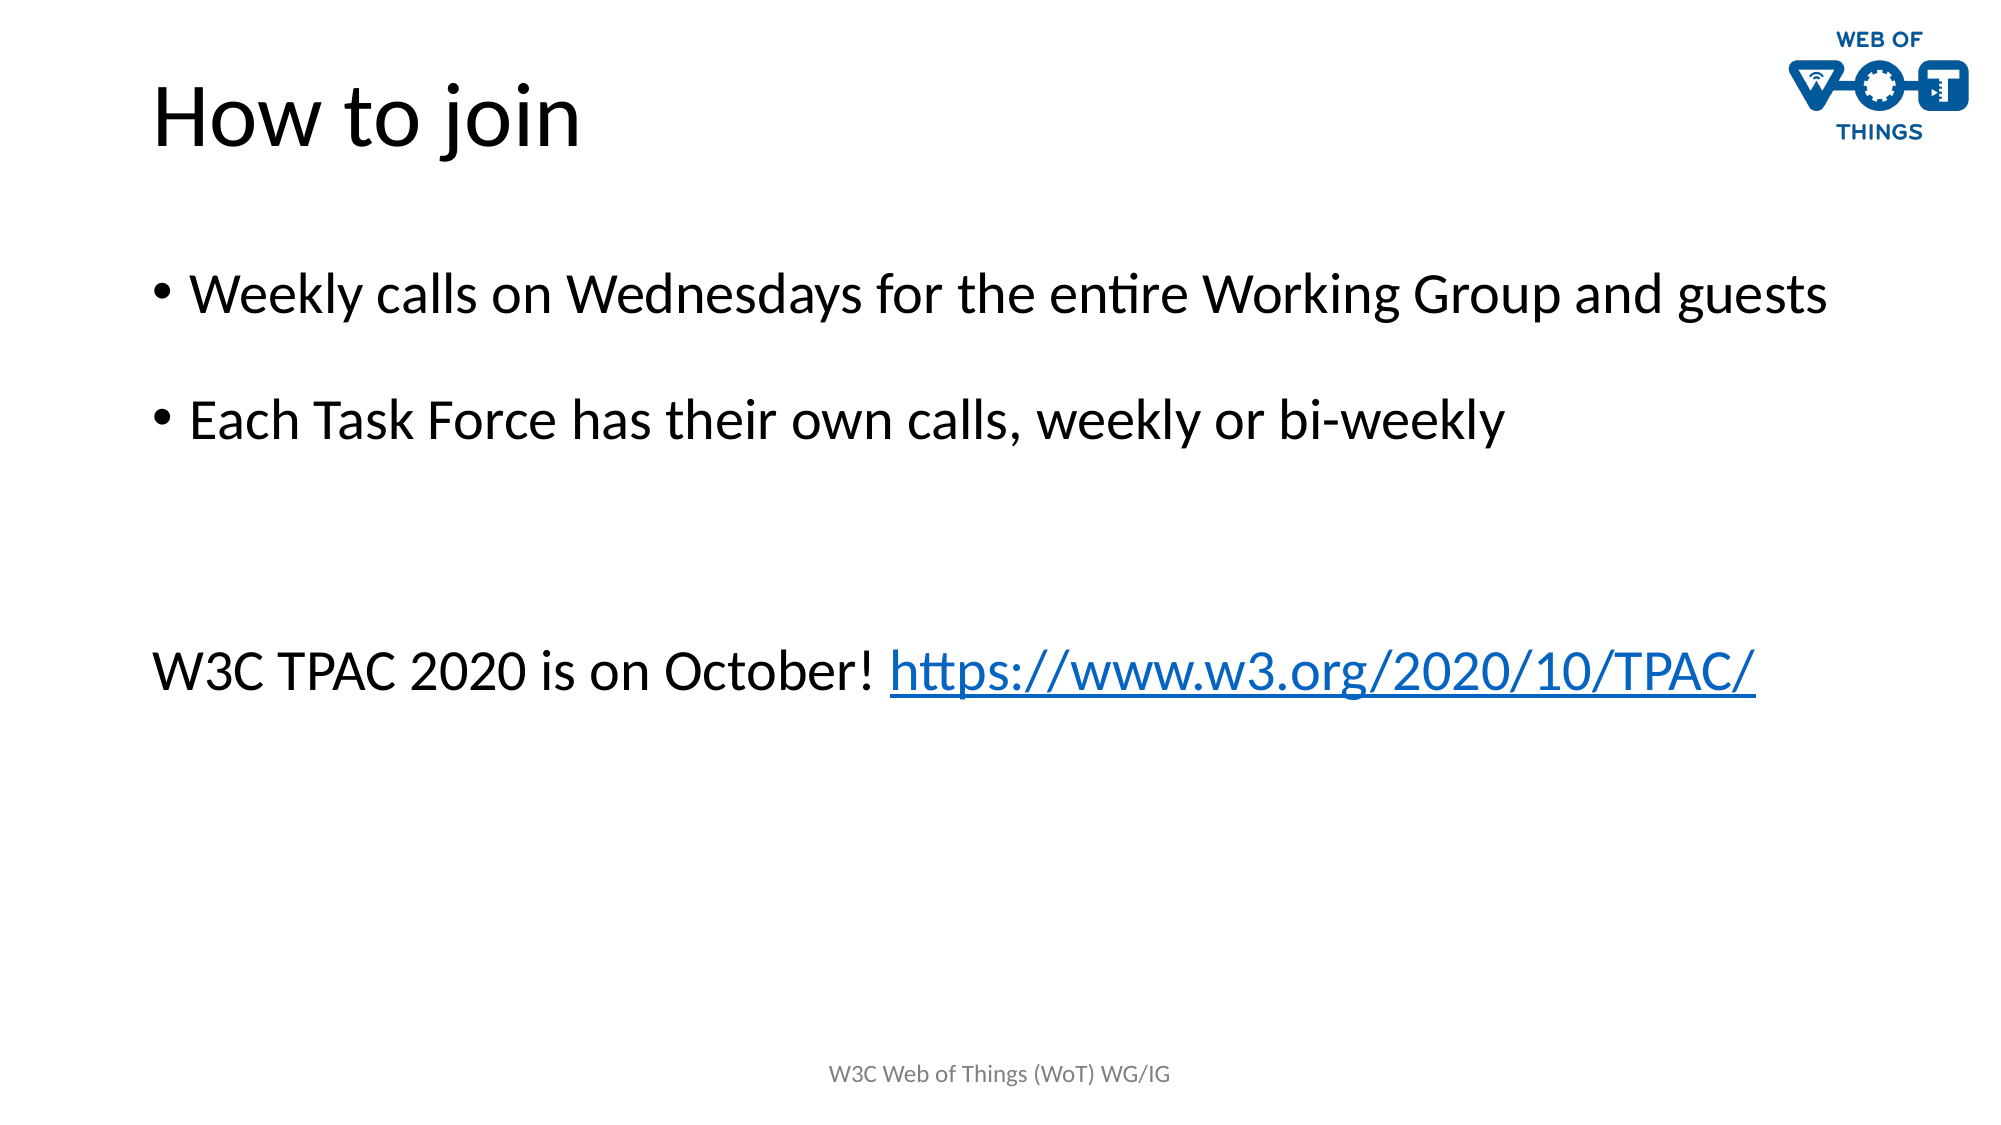

# How to join
Weekly calls on Wednesdays for the entire Working Group and guests
Each Task Force has their own calls, weekly or bi-weekly

W3C TPAC 2020 is on October! https://www.w3.org/2020/10/TPAC/

W3C Web of Things (WoT) WG/IG
26